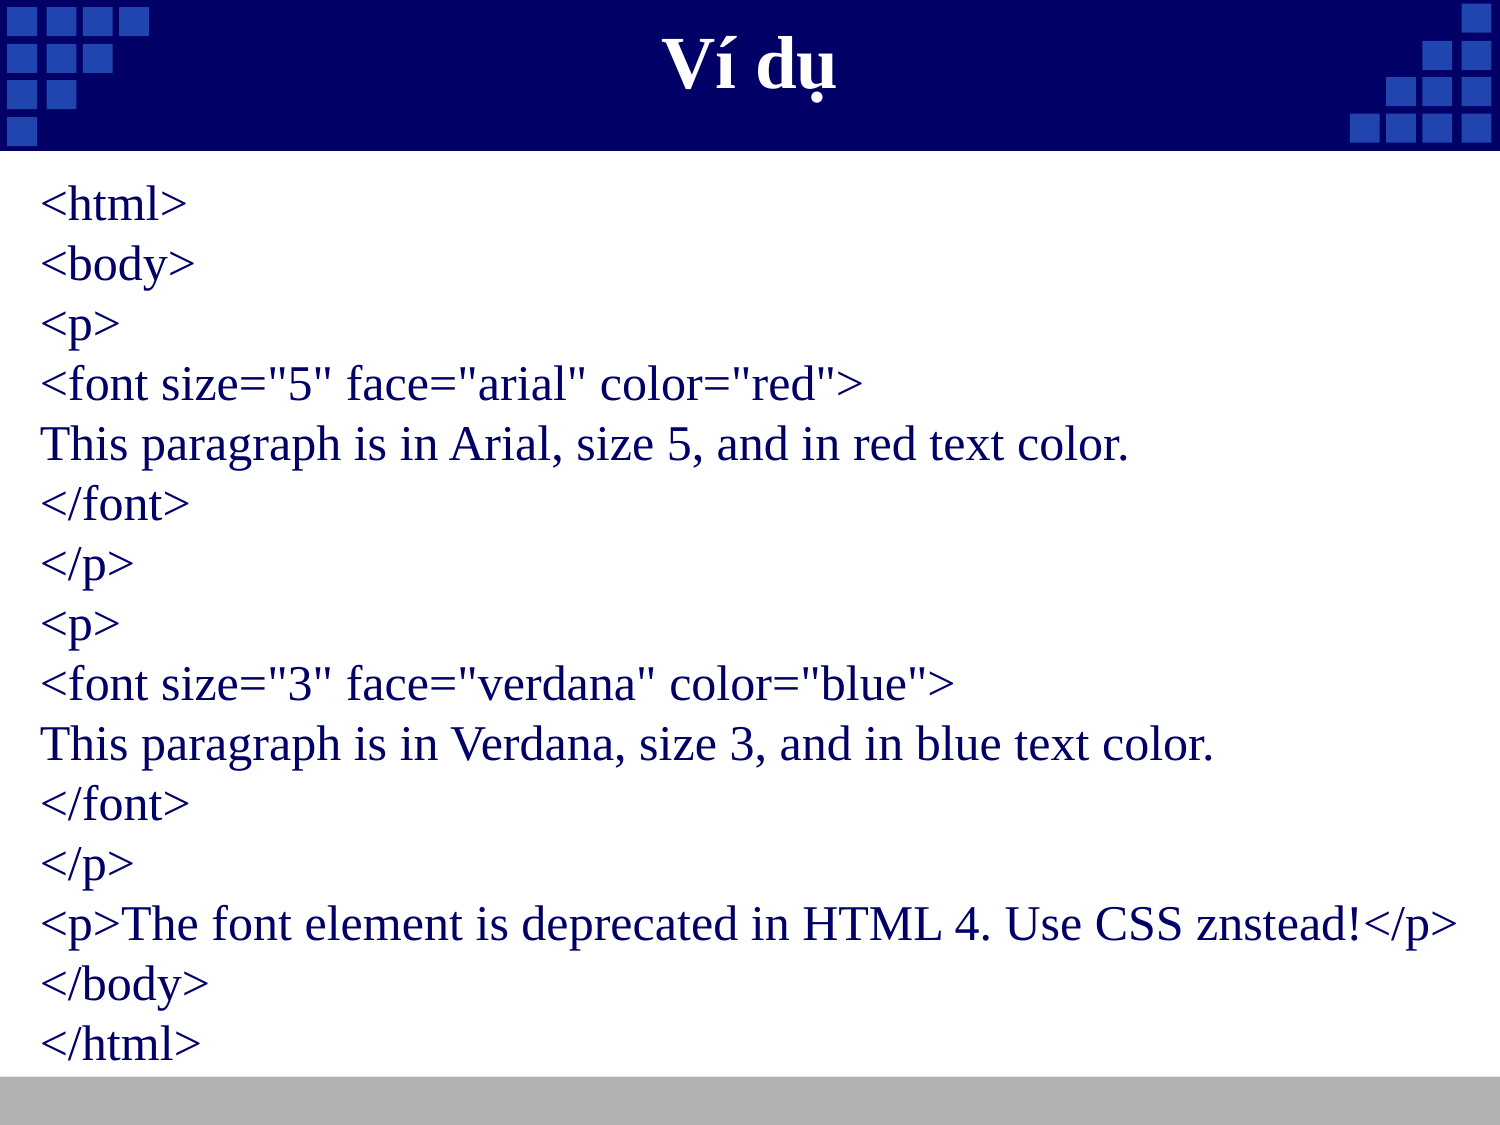

# Ví dụ
<html>
<body>
<p>
<font size="5" face="arial" color="red">
This paragraph is in Arial, size 5, and in red text color.
</font>
</p>
<p>
<font size="3" face="verdana" color="blue">
This paragraph is in Verdana, size 3, and in blue text color.
</font>
</p>
<p>The font element is deprecated in HTML 4. Use CSS znstead!</p>
</body>
</html>